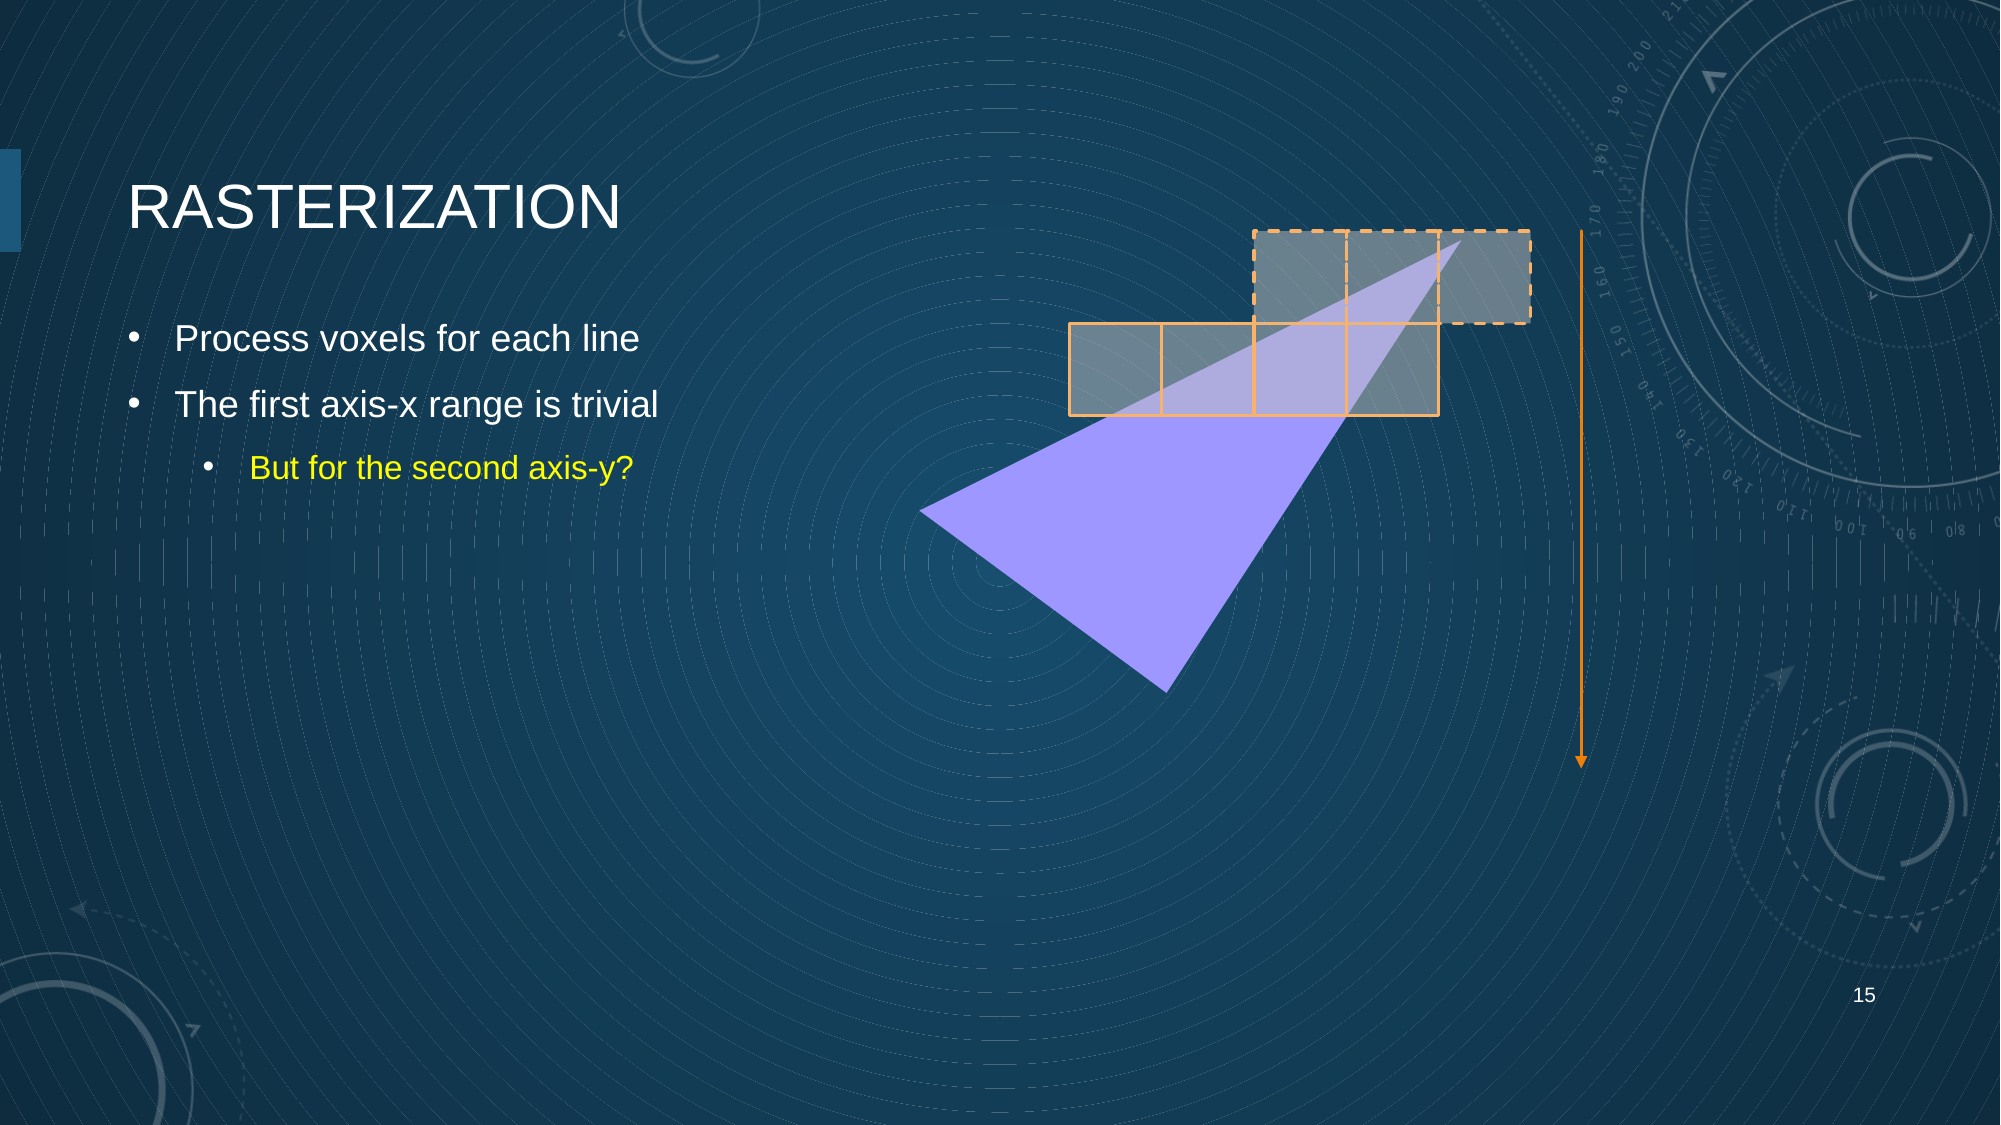

# Rasterization

Process voxels for each line
The first axis-x range is trivial
But for the second axis-y?

15